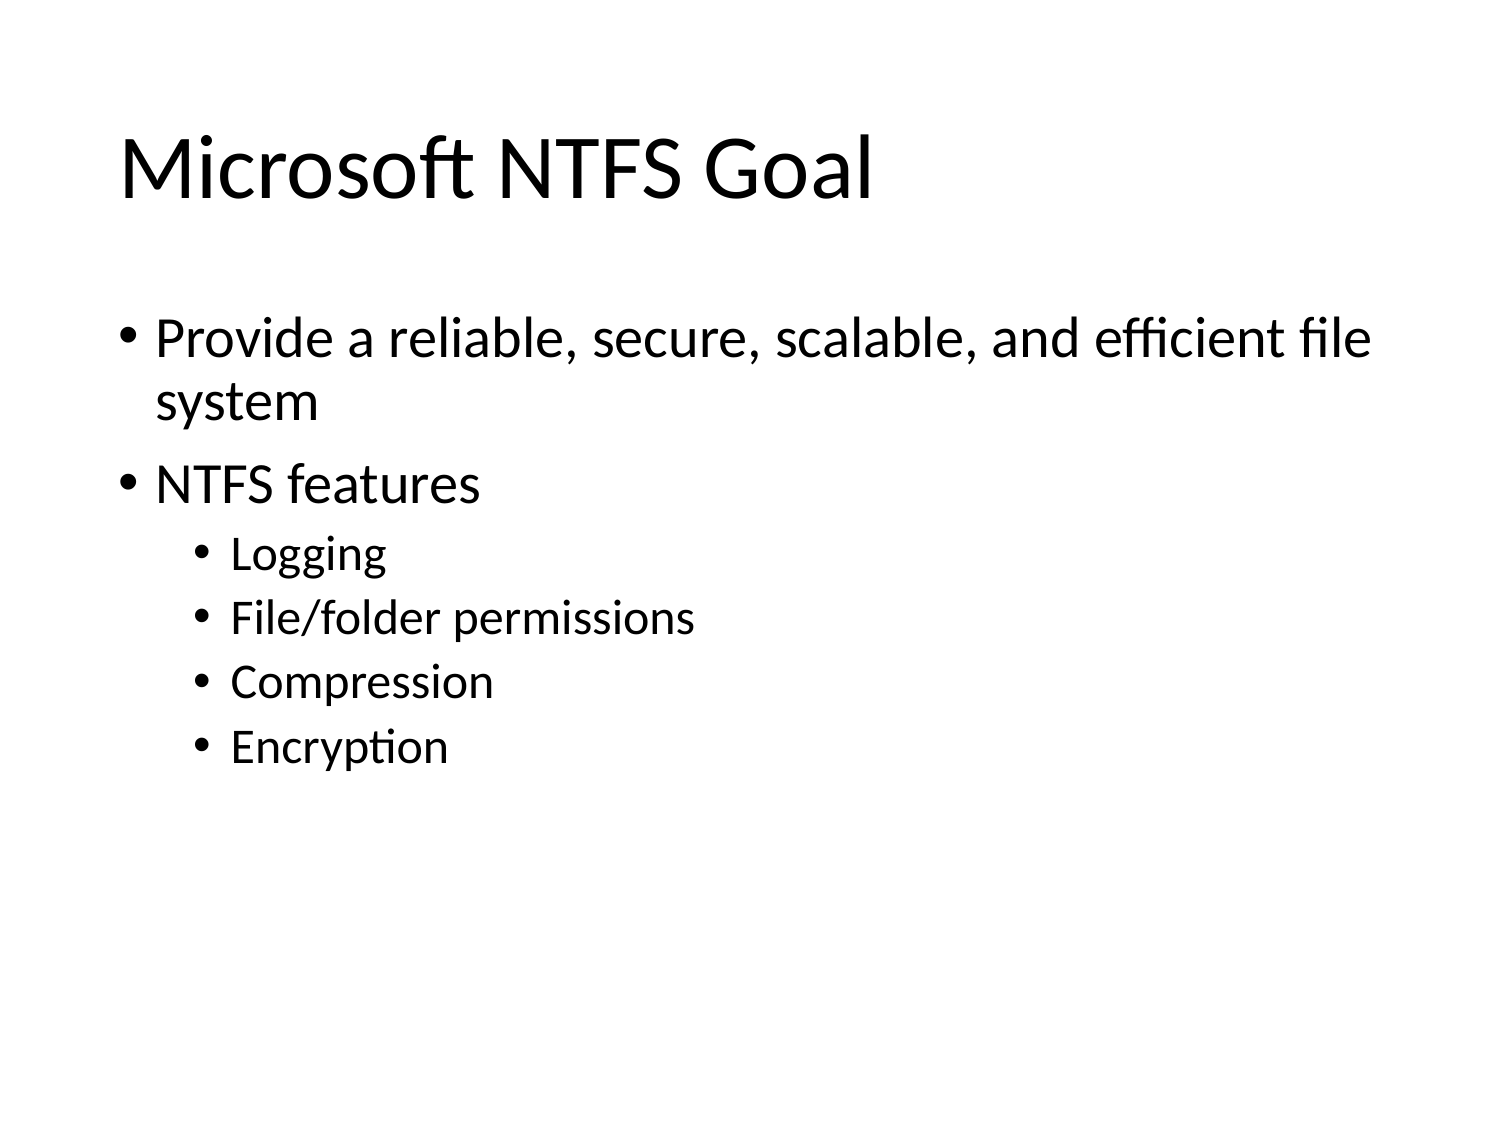

# Microsoft NTFS Goal
Provide a reliable, secure, scalable, and efficient file system
NTFS features
Logging
File/folder permissions
Compression
Encryption